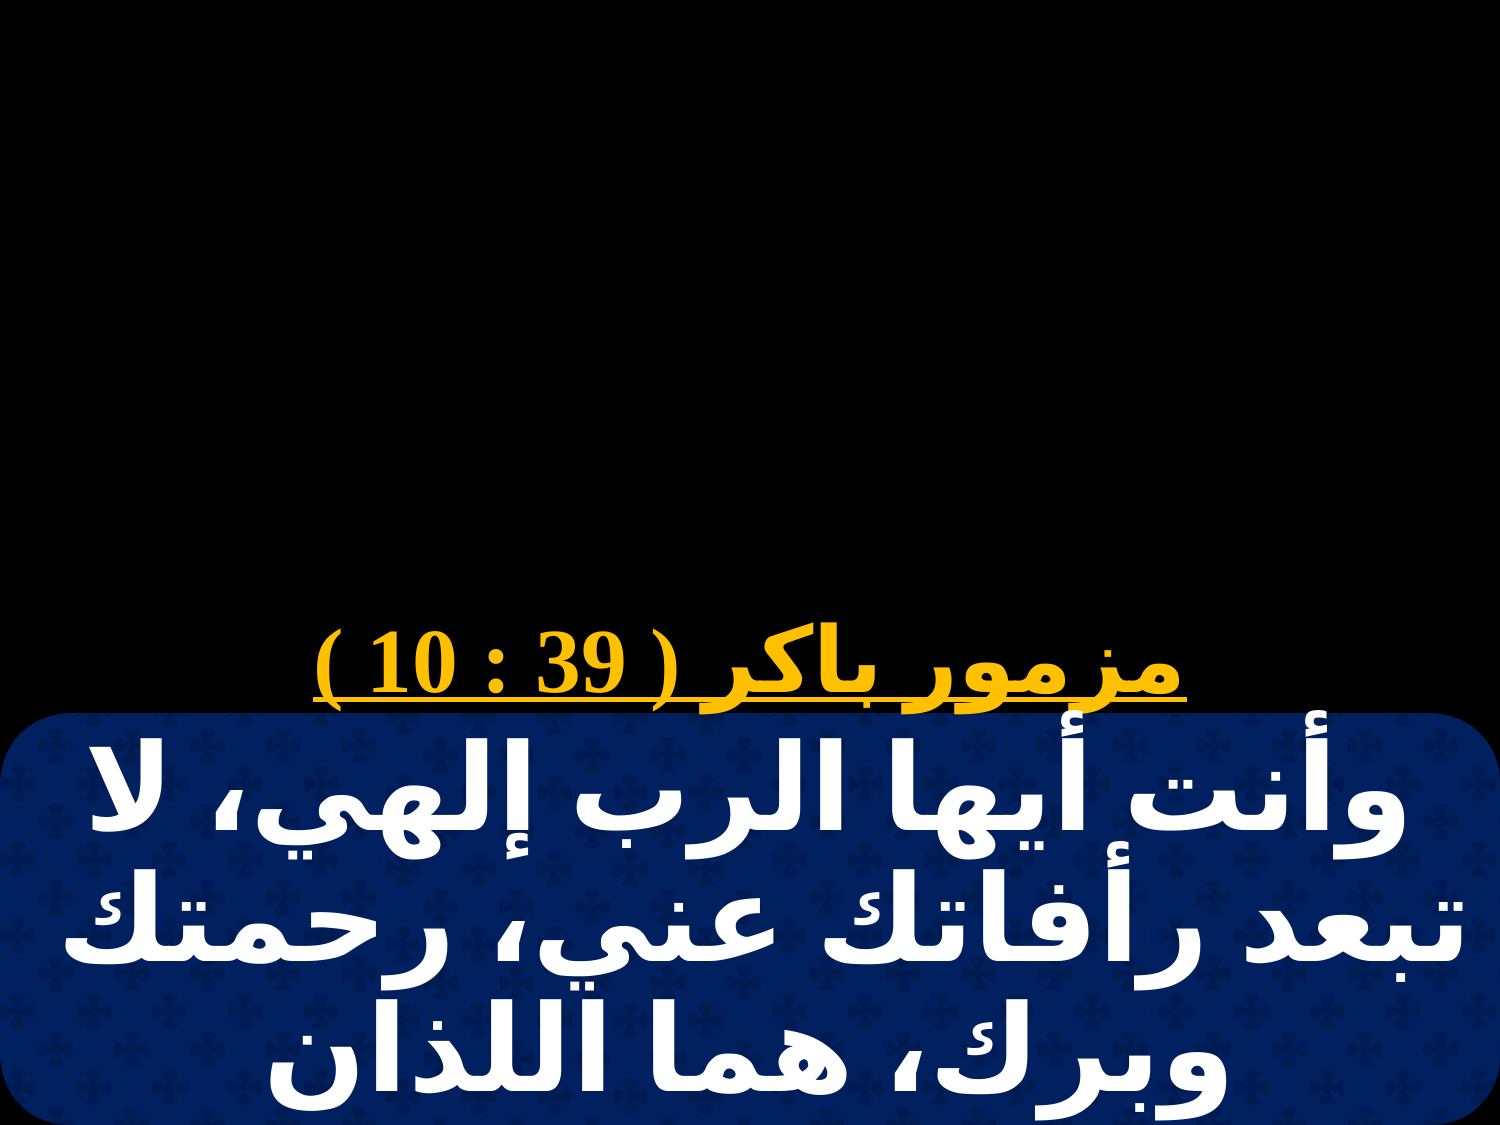

مزمور باكر ( 39 : 10 )
وأنت أيها الرب إلهي، لا تبعد رأفاتك عني، رحمتك  وبرك، هما اللذان اقتبلاني في كل حين.